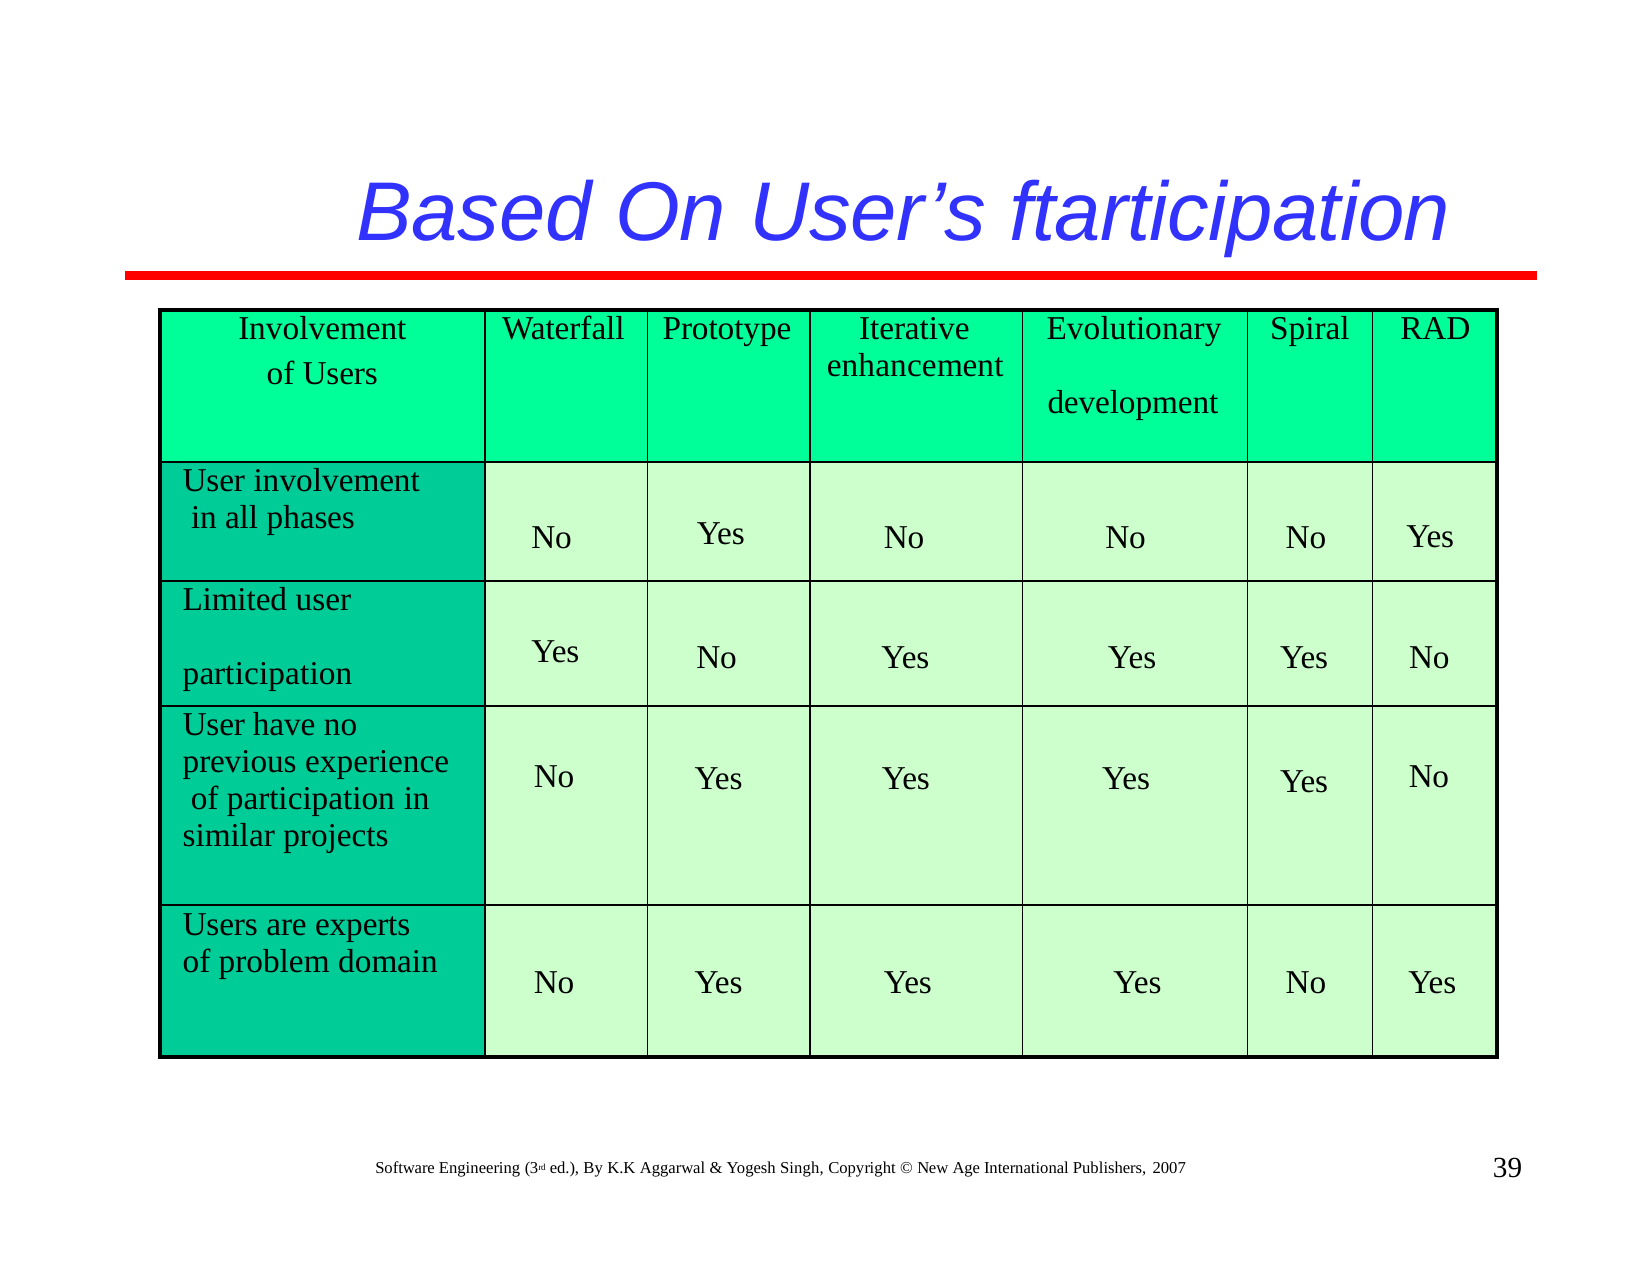

# Based On User’s ftarticipation

| Involvement of Users | Waterfall | Prototype | Iterative enhancement | Evolutionary development | Spiral | RAD |
| --- | --- | --- | --- | --- | --- | --- |
| User involvement in all phases | No | Yes | No | No | No | Yes |
| Limited user participation | Yes | No | Yes | Yes | Yes | No |
| User have no previous experience of participation in similar projects | No | Yes | Yes | Yes | Yes | No |
| Users are experts of problem domain | No | Yes | Yes | Yes | No | Yes |
39
Software Engineering (3rd  ed.), By K.K Aggarwal & Yogesh Singh, Copyright © New Age International Publishers, 2007